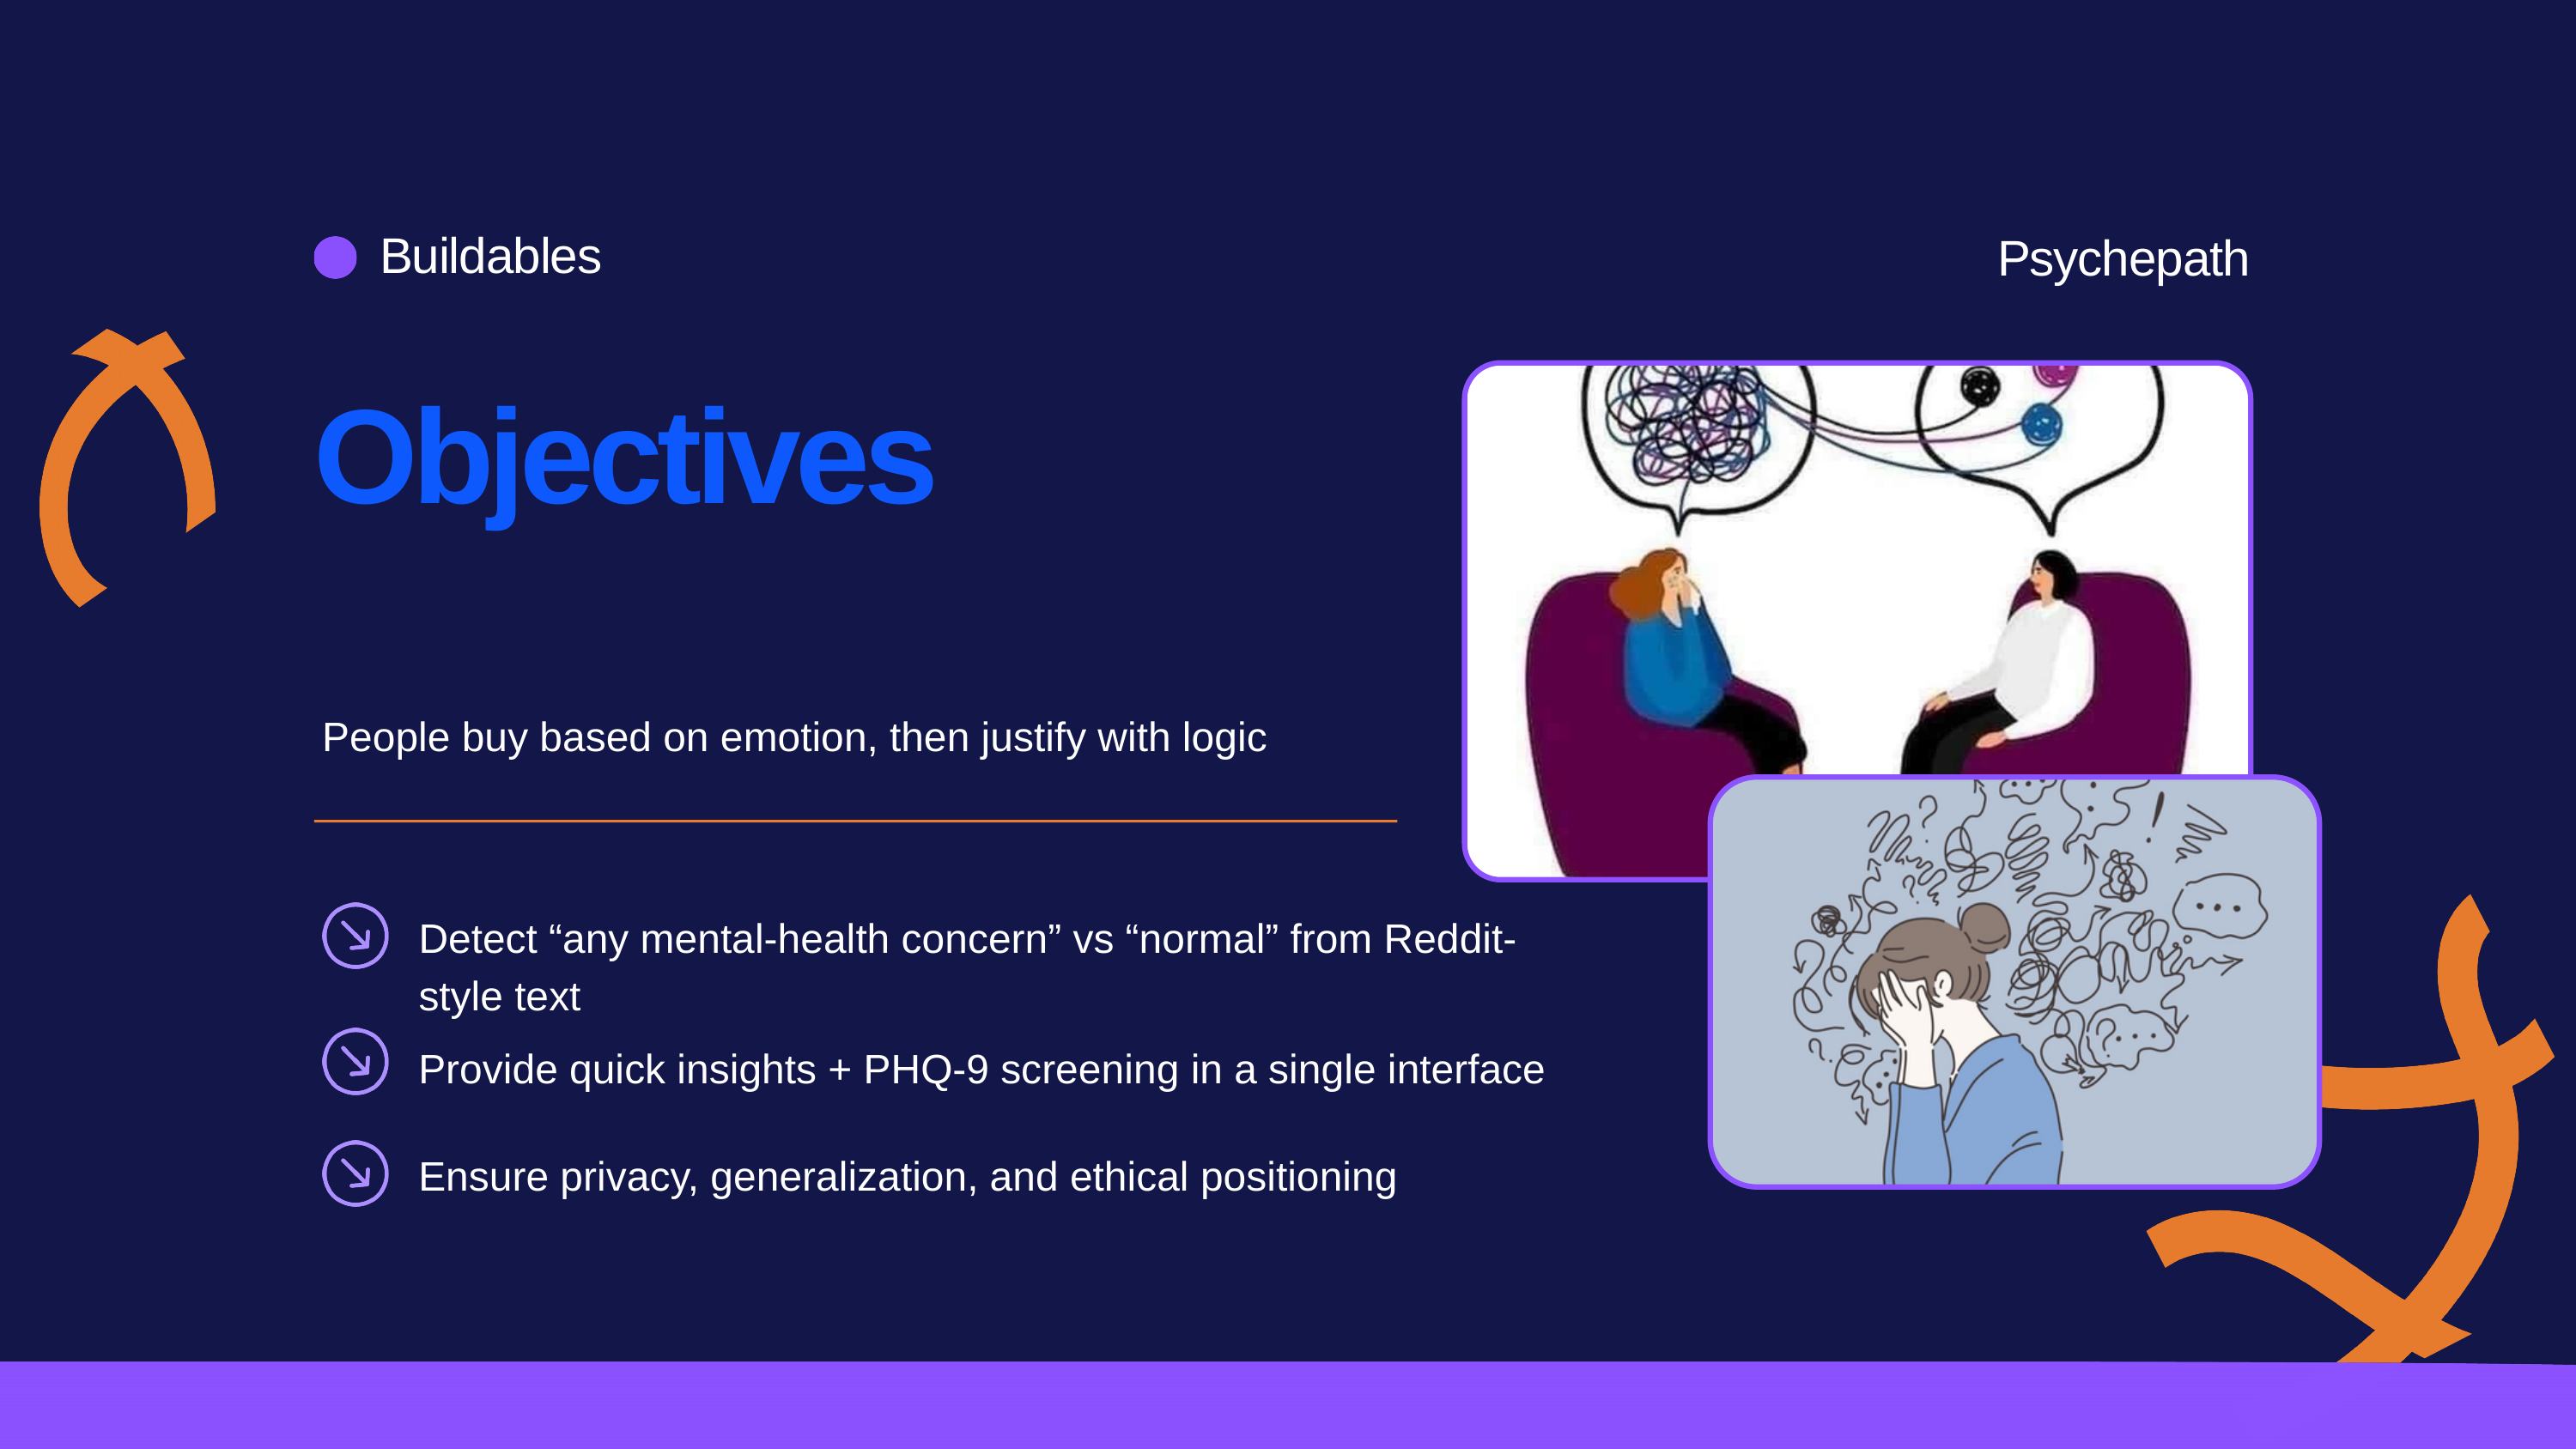

Buildables
Psychepath

Objectives
People buy based on emotion, then justify with logic

Detect “any mental-health concern” vs “normal” from Reddit-style text

Provide quick insights + PHQ‑9 screening in a single interface

Ensure privacy, generalization, and ethical positioning